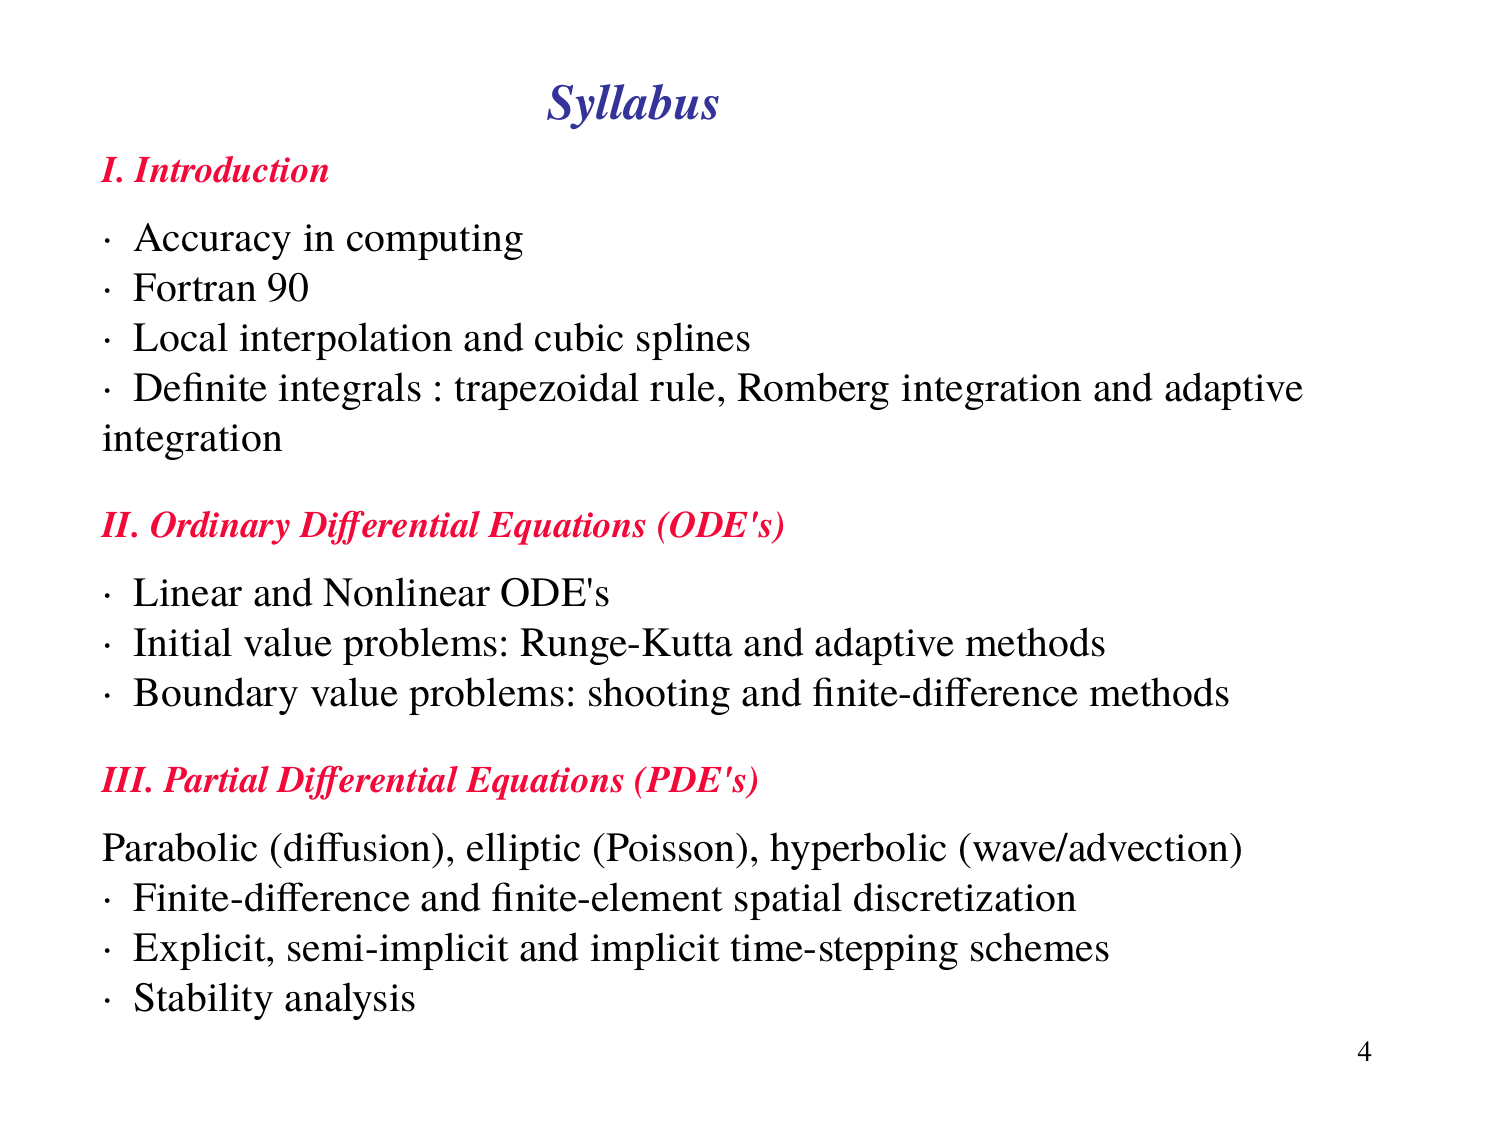

Syllabus
I. Introduction

·  Accuracy in computing
·  Fortran 90
·  Local interpolation and cubic splines
·  Definite integrals : trapezoidal rule, Romberg integration and adaptive integration

II. Ordinary Differential Equations (ODE's)

·  Linear and Nonlinear ODE's
·  Initial value problems: Runge-Kutta and adaptive methods
·  Boundary value problems: shooting and finite-difference methods

III. Partial Differential Equations (PDE's)

Parabolic (diffusion), elliptic (Poisson), hyperbolic (wave/advection)
·  Finite-difference and finite-element spatial discretization
·  Explicit, semi-implicit and implicit time-stepping schemes
·  Stability analysis

4